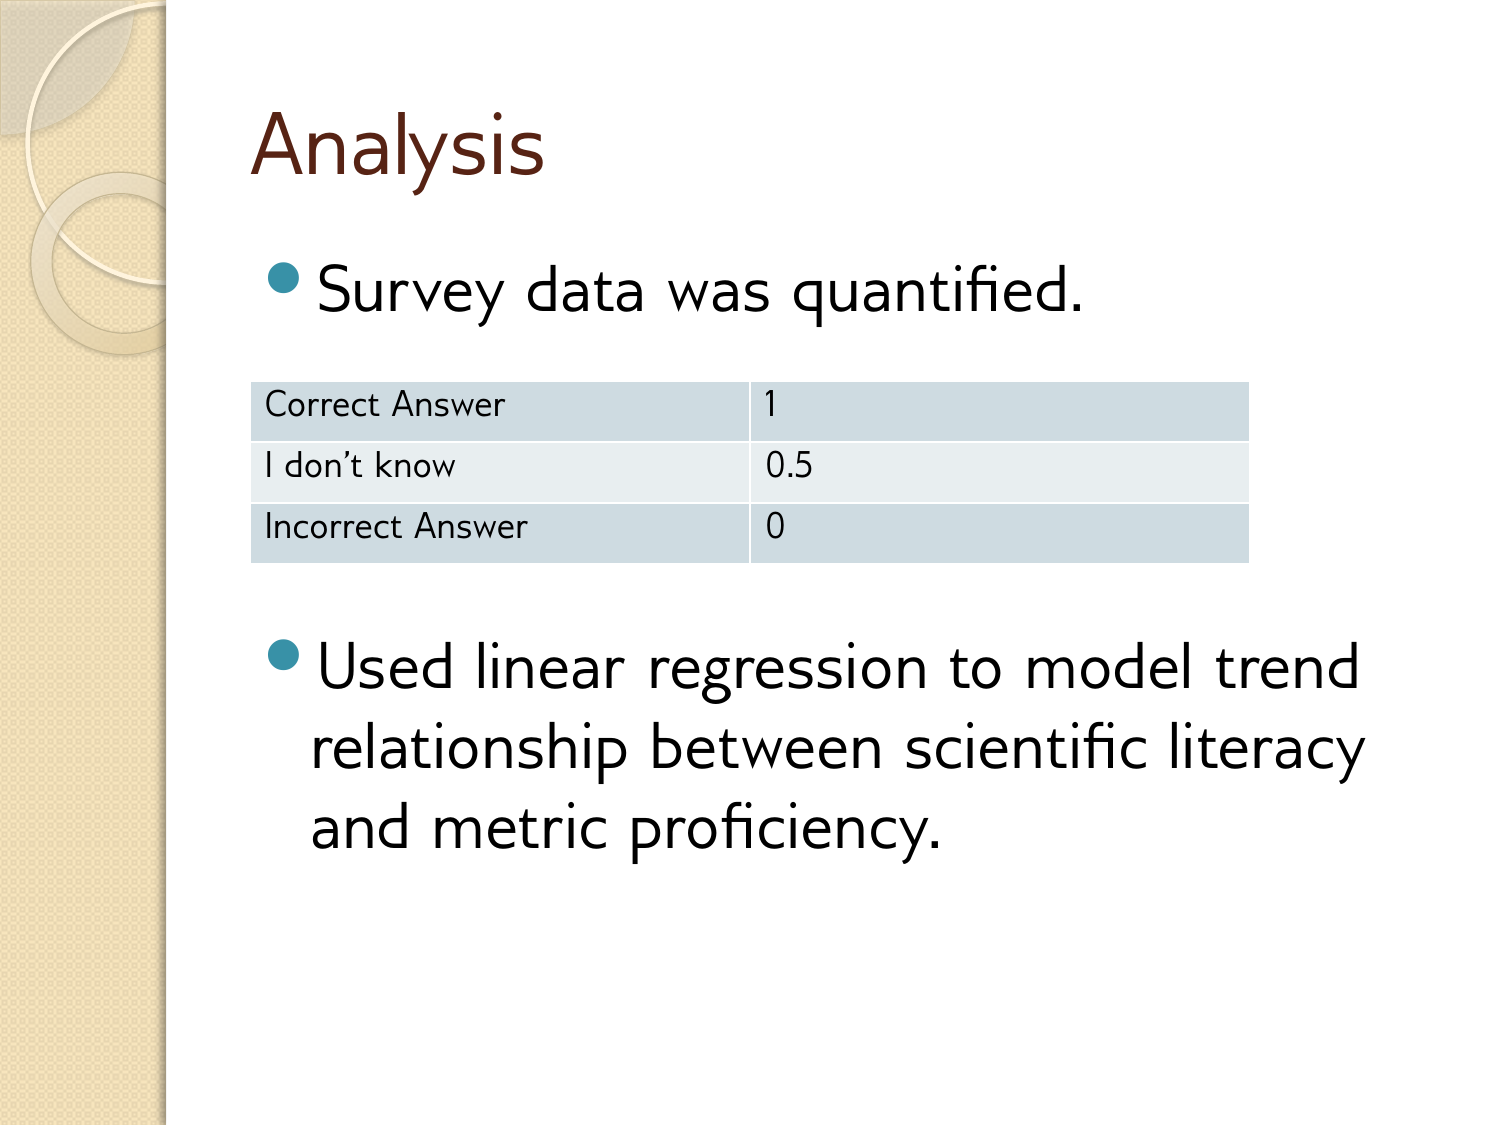

# Analysis
Survey data was quantified.

Used linear regression to model trend relationship between scientific literacy and metric proficiency.

| Correct Answer | 1 |
| --- | --- |
| I don’t know | 0.5 |
| Incorrect Answer | 0 |